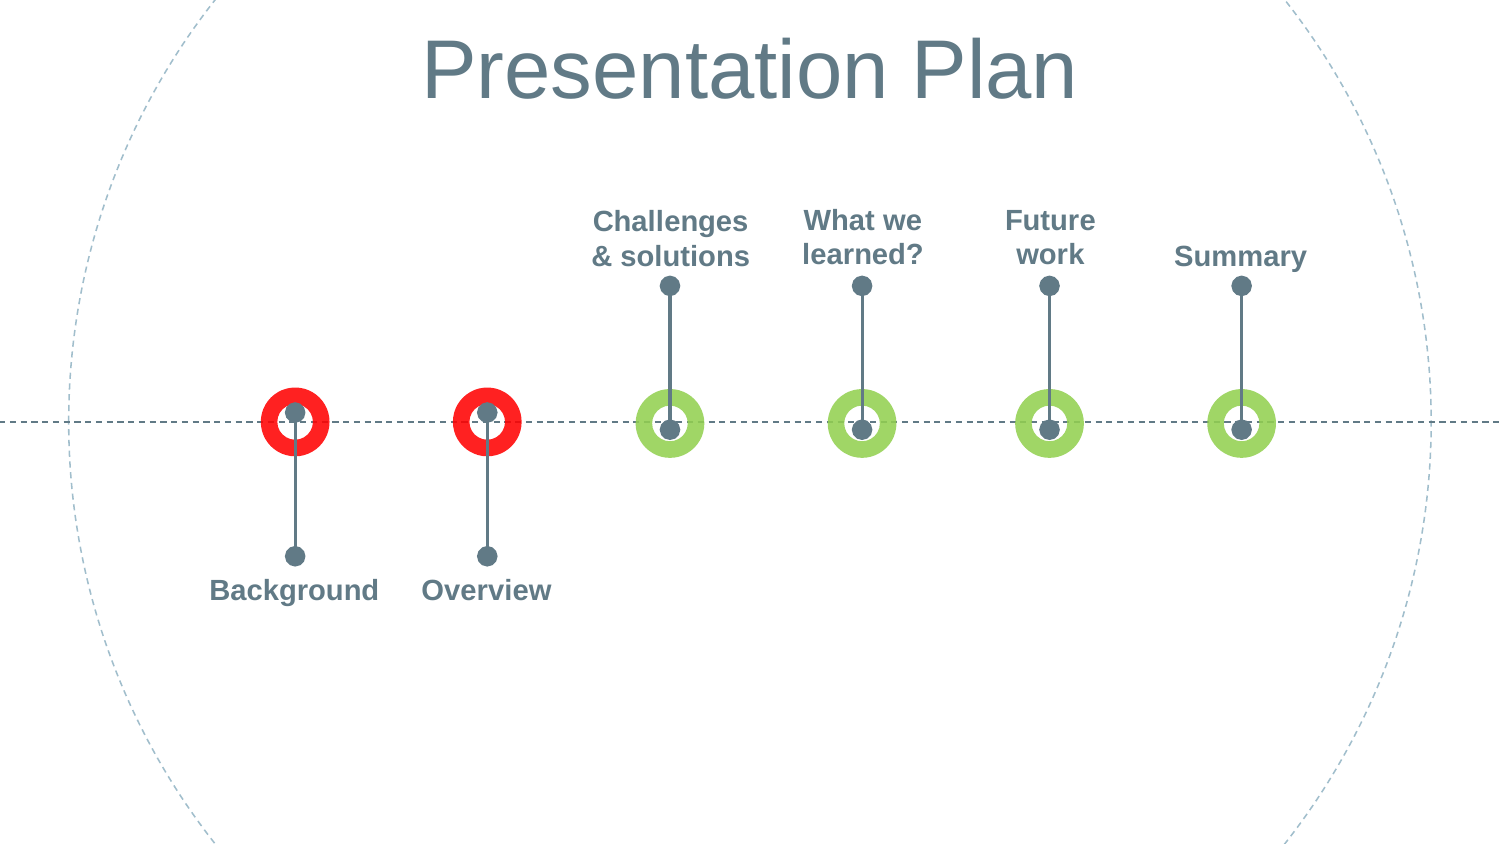

Presentation Plan
What we
learned?
Future
work
Challenges & solutions
Summary

Background
Overview